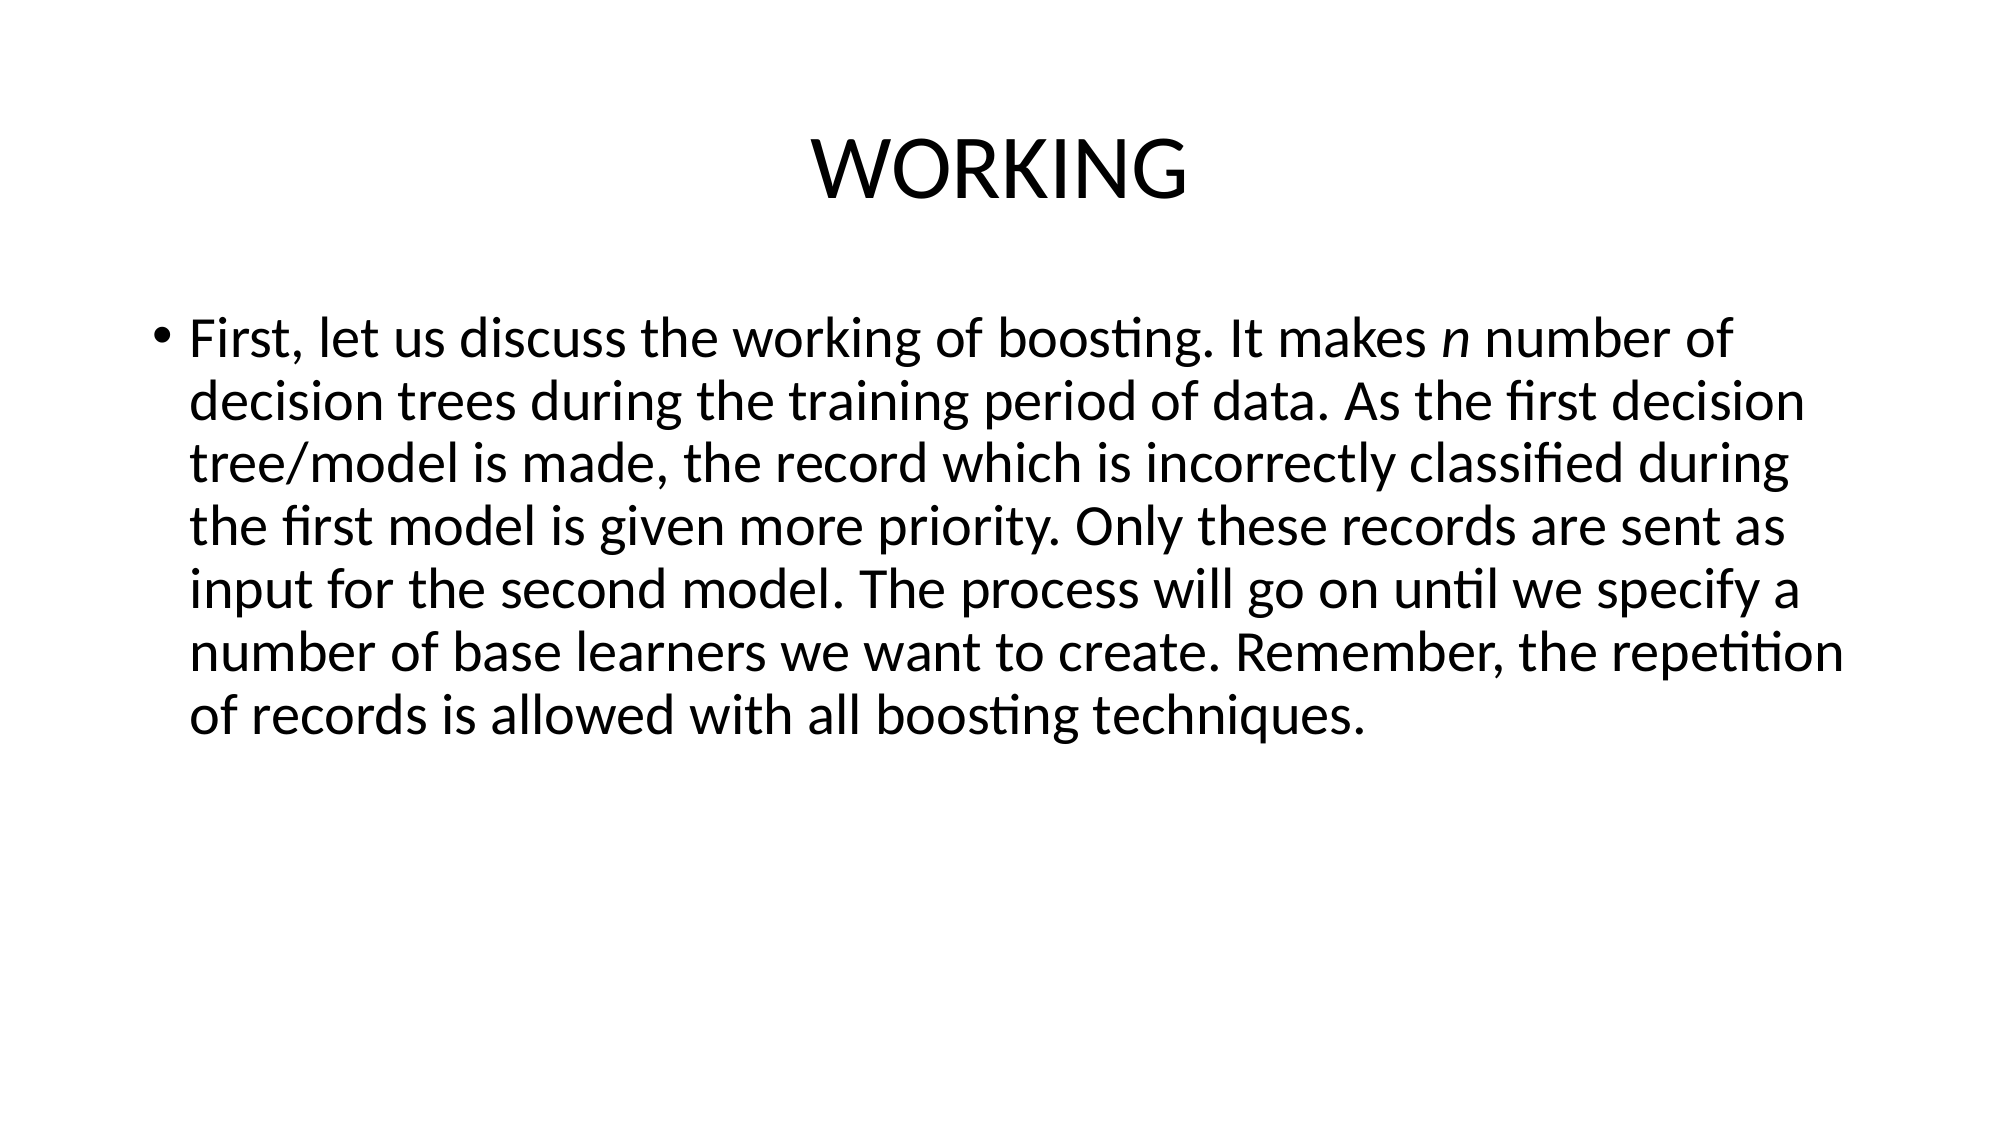

# WORKING
First, let us discuss the working of boosting. It makes n number of decision trees during the training period of data. As the first decision tree/model is made, the record which is incorrectly classified during the first model is given more priority. Only these records are sent as input for the second model. The process will go on until we specify a number of base learners we want to create. Remember, the repetition of records is allowed with all boosting techniques.